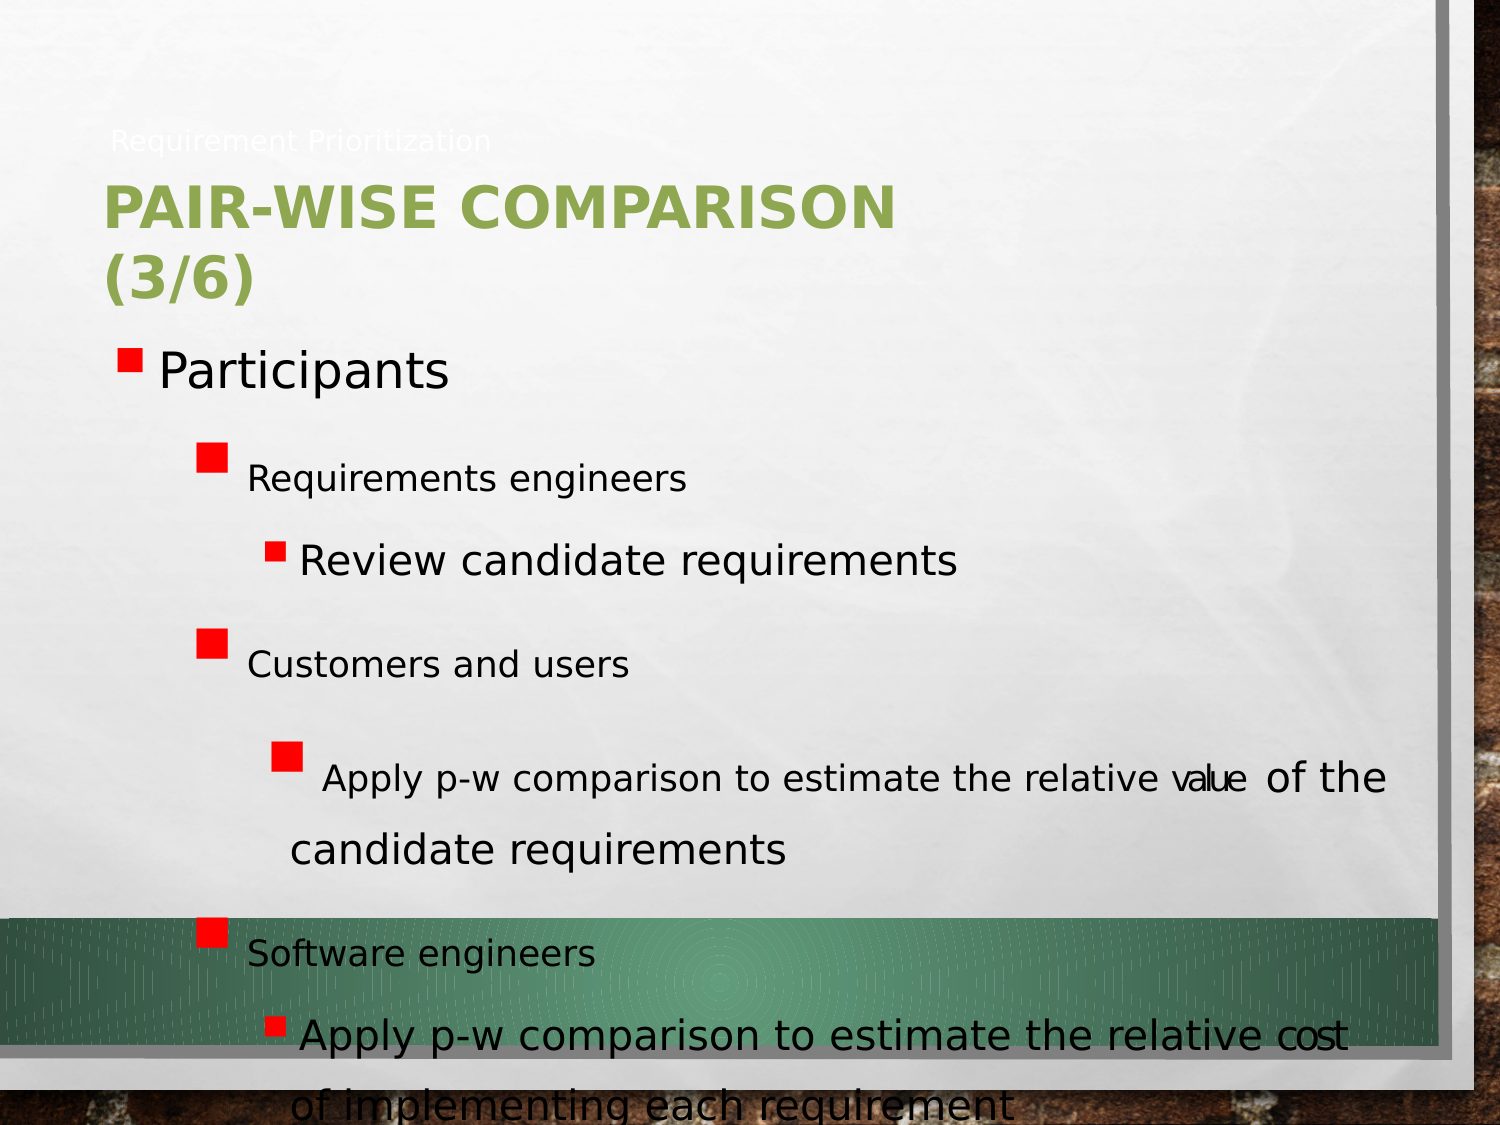

Requirement Prioritization
# Pair-wise comparison (3/6)
Participants
Requirements engineers
Review candidate requirements
Customers and users
Apply p-w comparison to estimate the relative value  of the candidate requirements
Software engineers
Apply p-w comparison to estimate the relative cost  of implementing each requirement